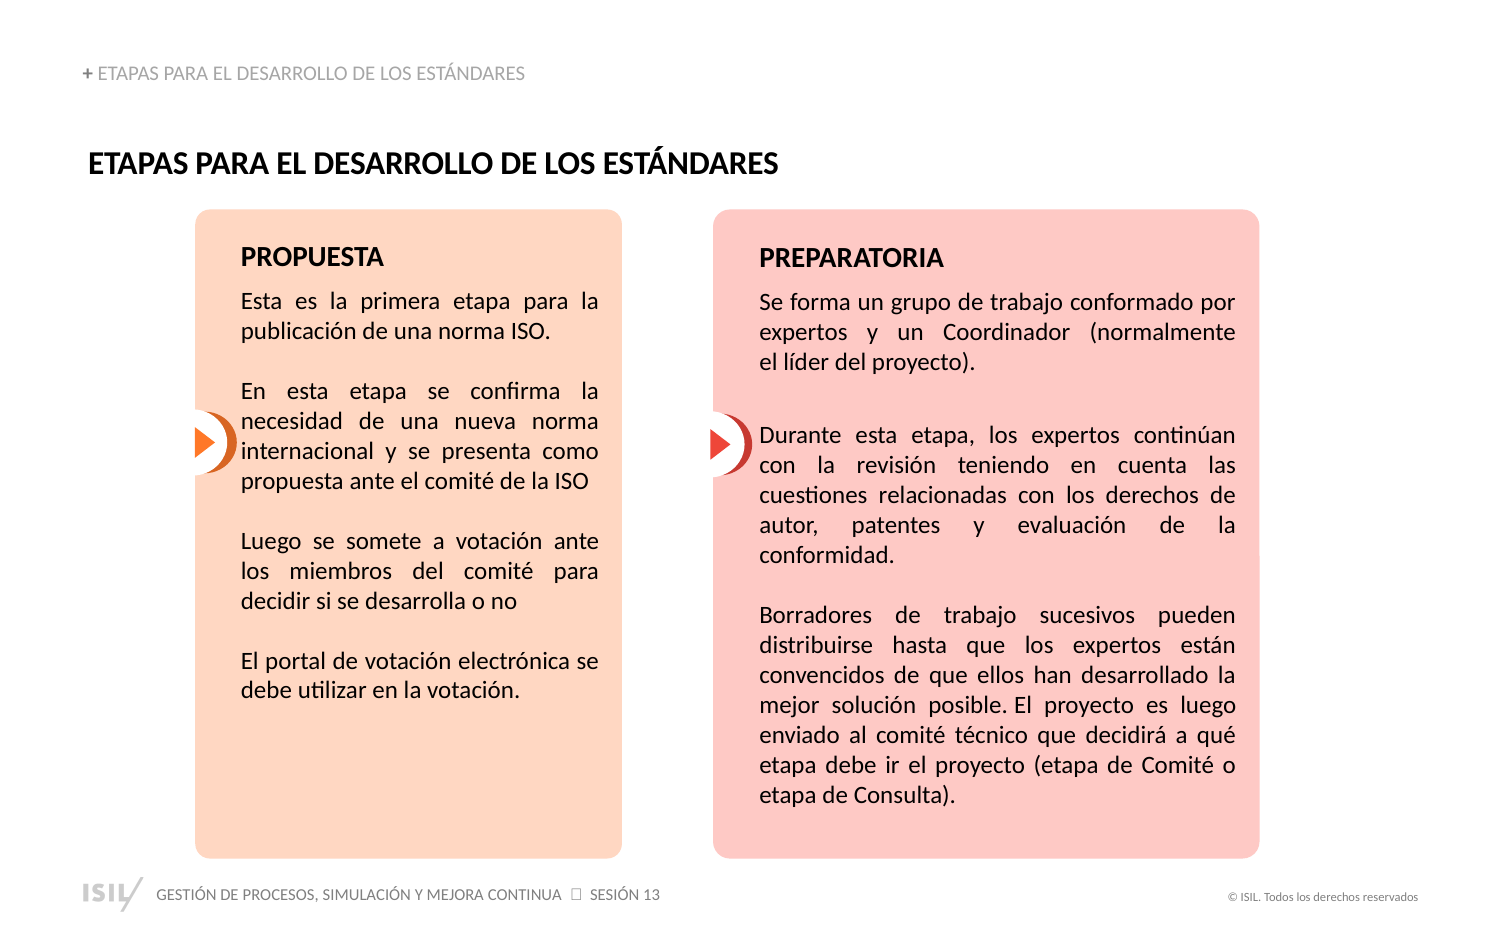

+ ETAPAS PARA EL DESARROLLO DE LOS ESTÁNDARES
ETAPAS PARA EL DESARROLLO DE LOS ESTÁNDARES
PROPUESTA
Esta es la primera etapa para la publicación de una norma ISO.

En esta etapa se confirma la necesidad de una nueva norma internacional y se presenta como propuesta ante el comité de la ISO

Luego se somete a votación ante los miembros del comité para decidir si se desarrolla o no

El portal de votación electrónica se debe utilizar en la votación.
PREPARATORIA
Se forma un grupo de trabajo conformado por expertos y un Coordinador (normalmente el líder del proyecto).
Durante esta etapa, los expertos continúan con la revisión teniendo en cuenta las cuestiones relacionadas con los derechos de autor, patentes y evaluación de la conformidad.

Borradores de trabajo sucesivos pueden distribuirse hasta que los expertos están convencidos de que ellos han desarrollado la mejor solución posible. El proyecto es luego enviado al comité técnico que decidirá a qué etapa debe ir el proyecto (etapa de Comité o etapa de Consulta).